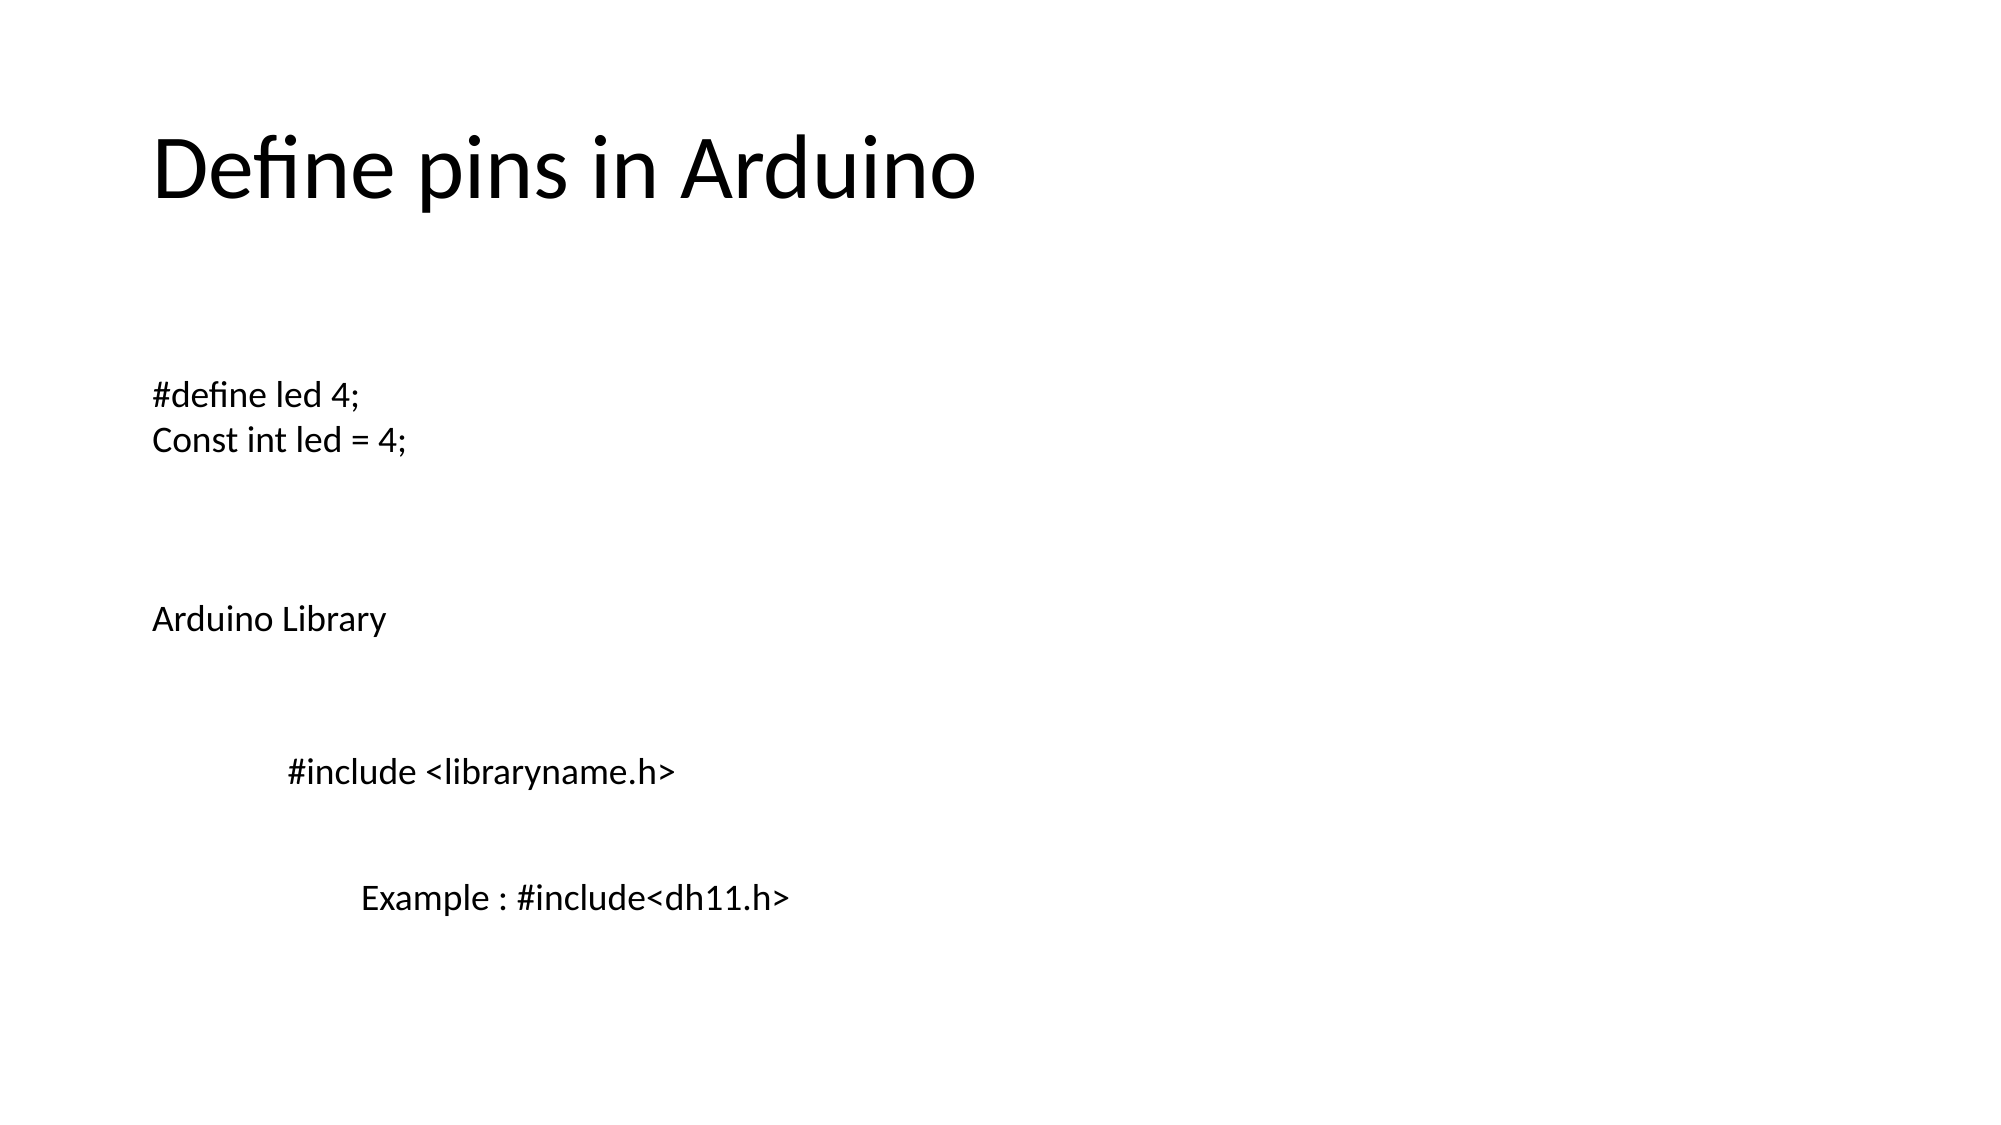

# Define pins in Arduino
#define led 4;
Const int led = 4;

Arduino Library
#include <libraryname.h>
Example : #include<dh11.h>